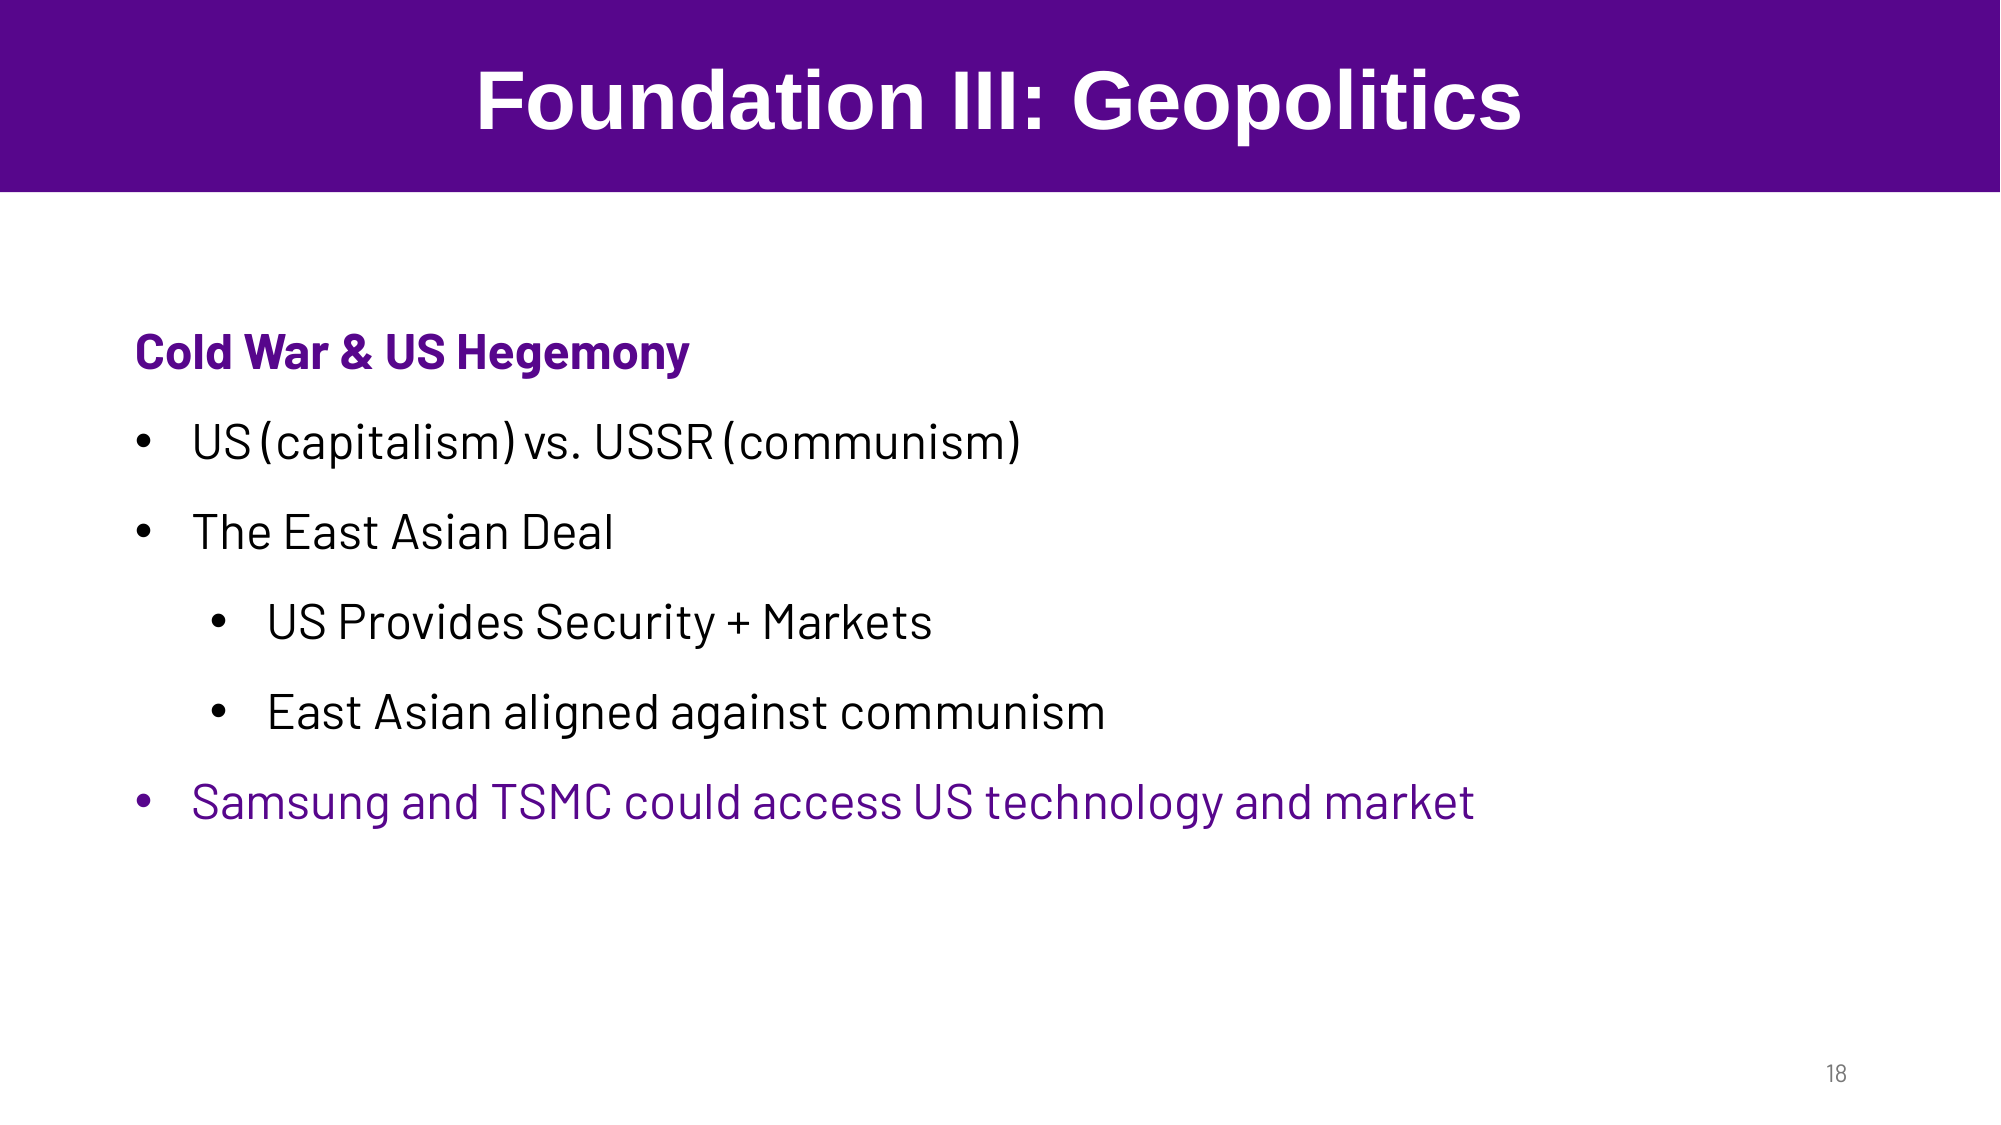

Foundation III: Geopolitics
Cold War & US Hegemony
US (capitalism) vs. USSR (communism)
The East Asian Deal
US Provides Security + Markets
East Asian aligned against communism
Samsung and TSMC could access US technology and market
18